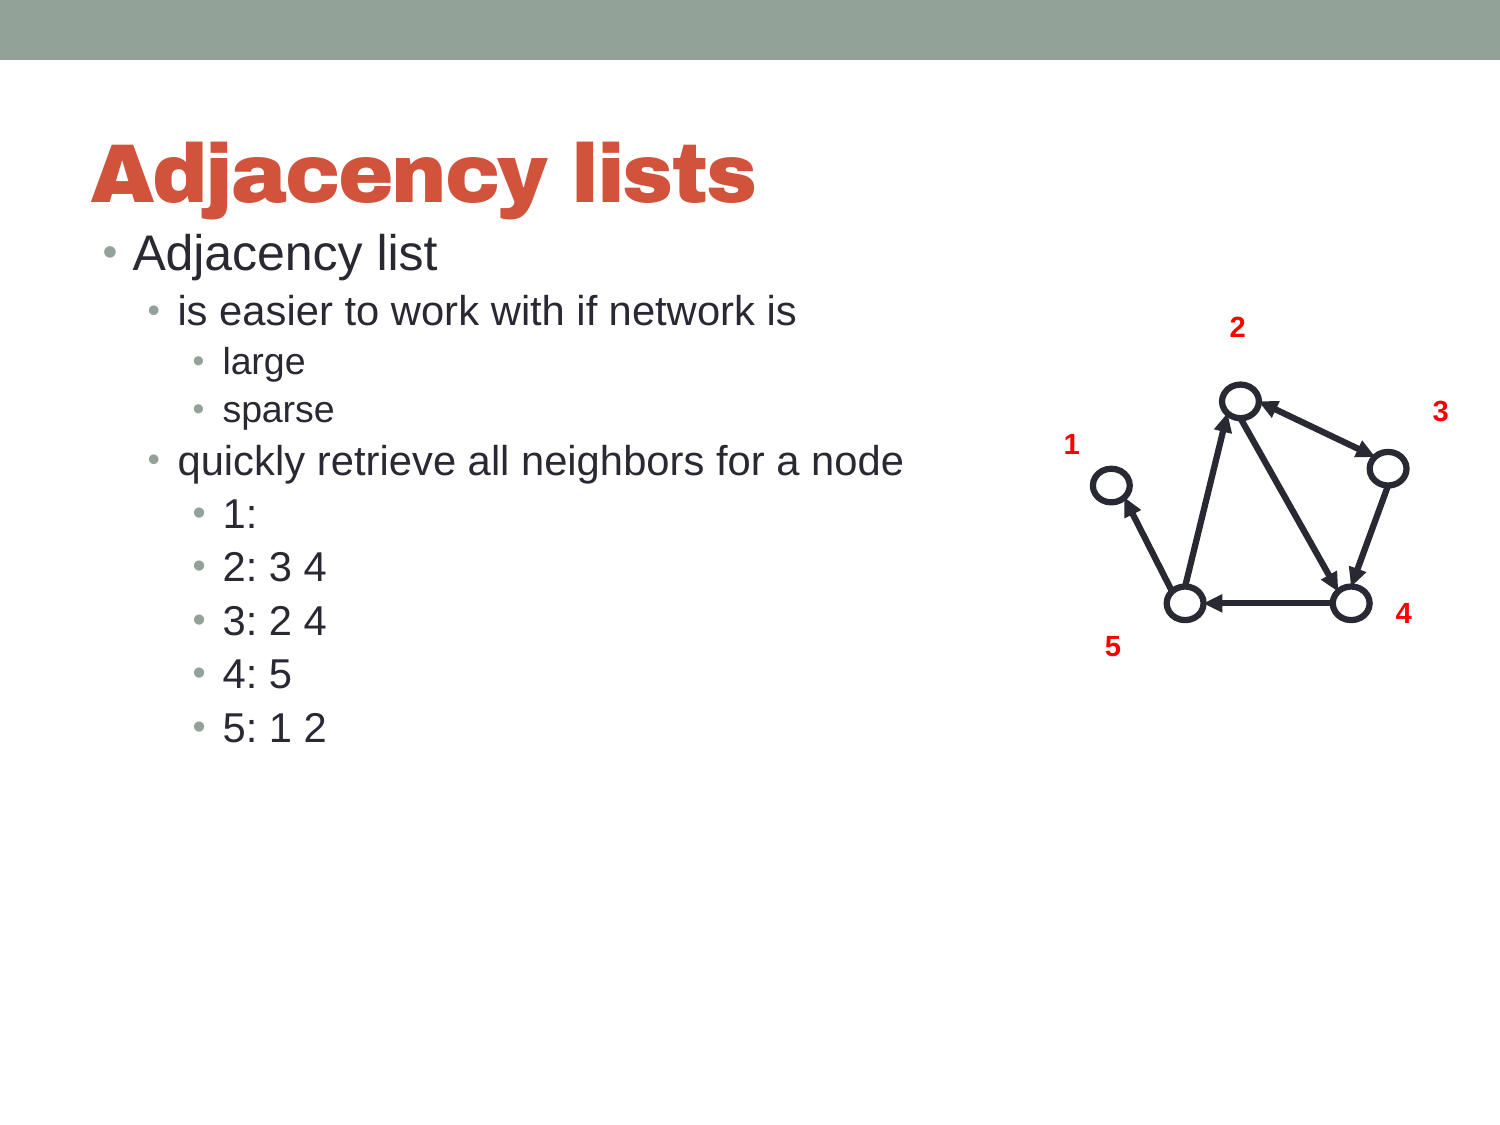

# Adjacency lists

Adjacency list
is easier to work with if network is
large
sparse
quickly retrieve all neighbors for a node
1:
2: 3 4
3: 2 4
4: 5
5: 1 2

2

3
1

4
5